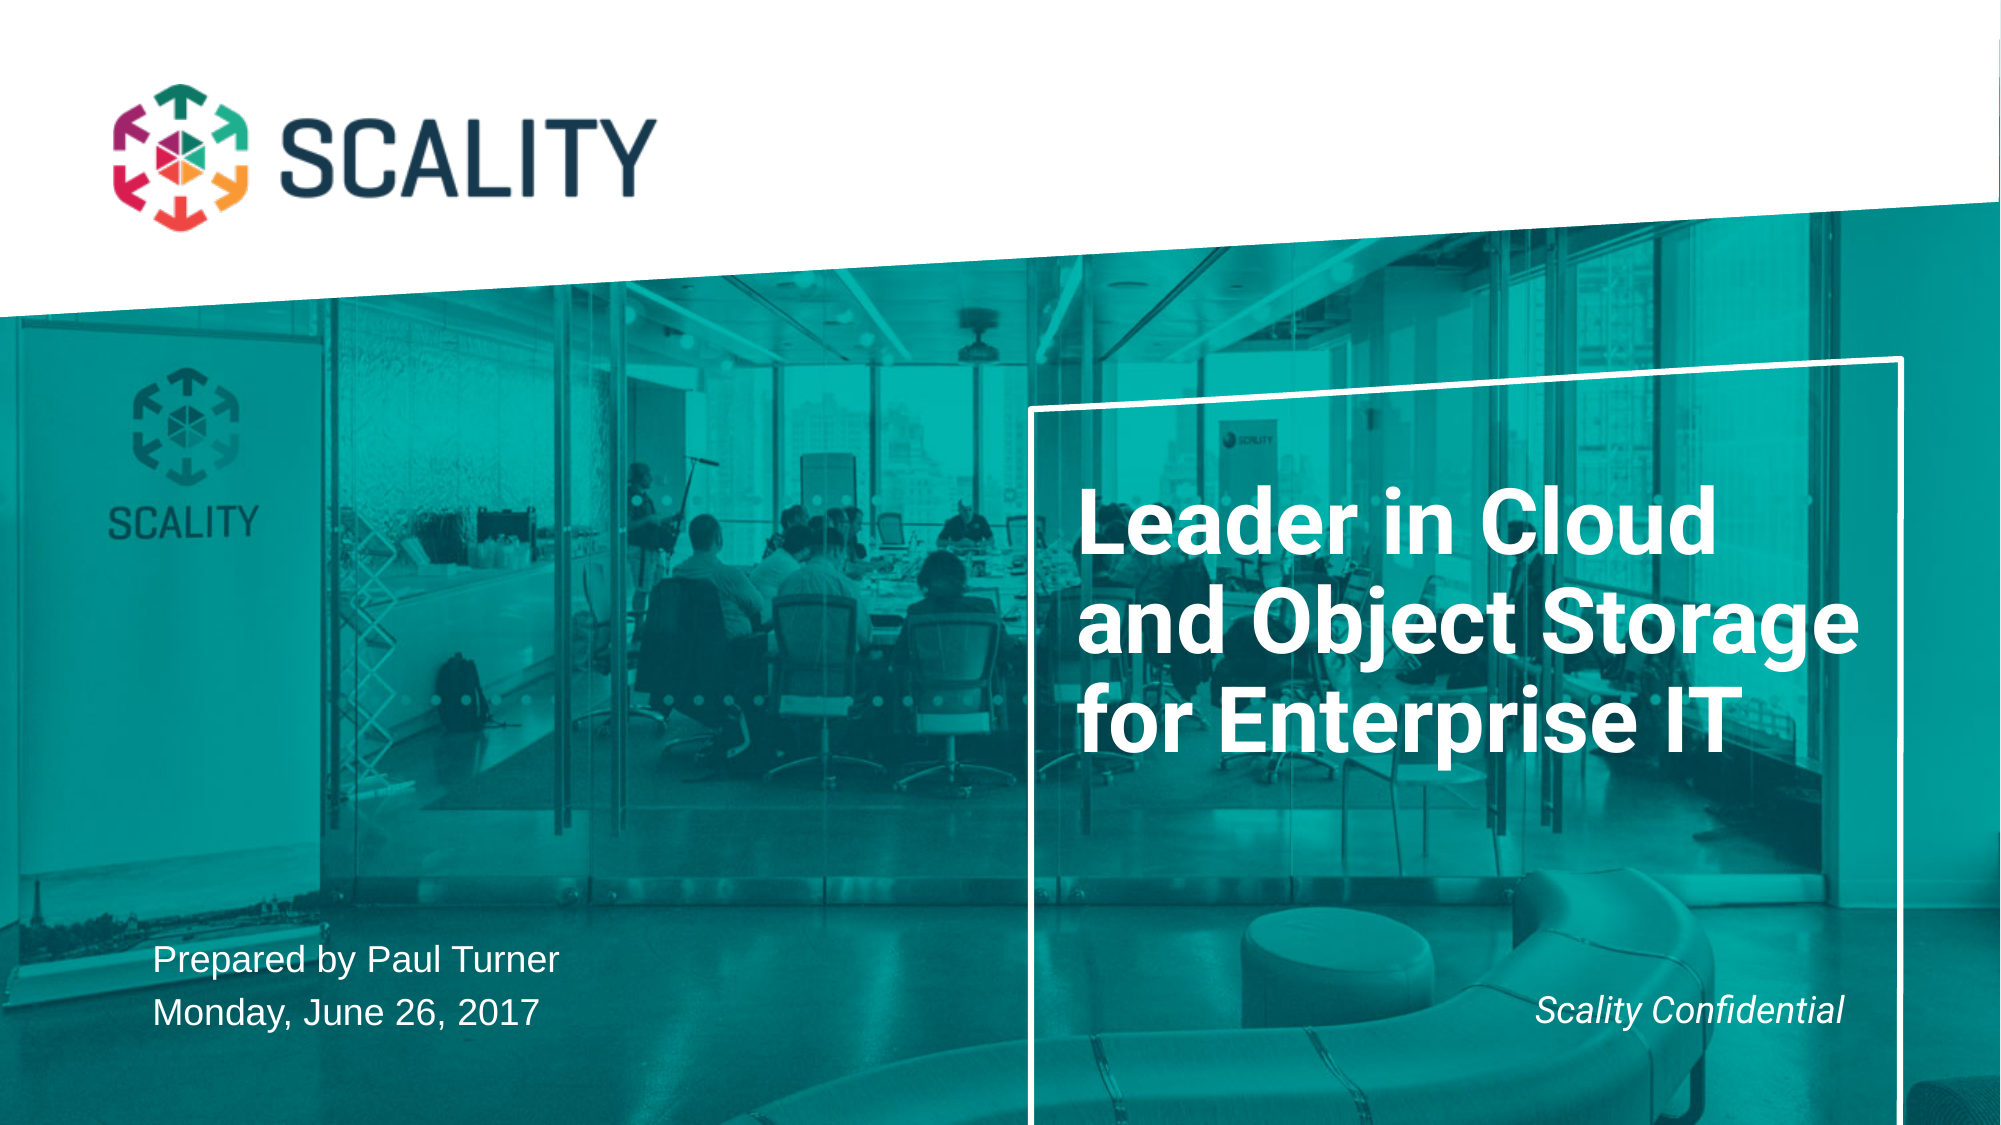

Leader in Cloud and Object Storage for Enterprise IT
Prepared by Paul Turner
Scality Confidential